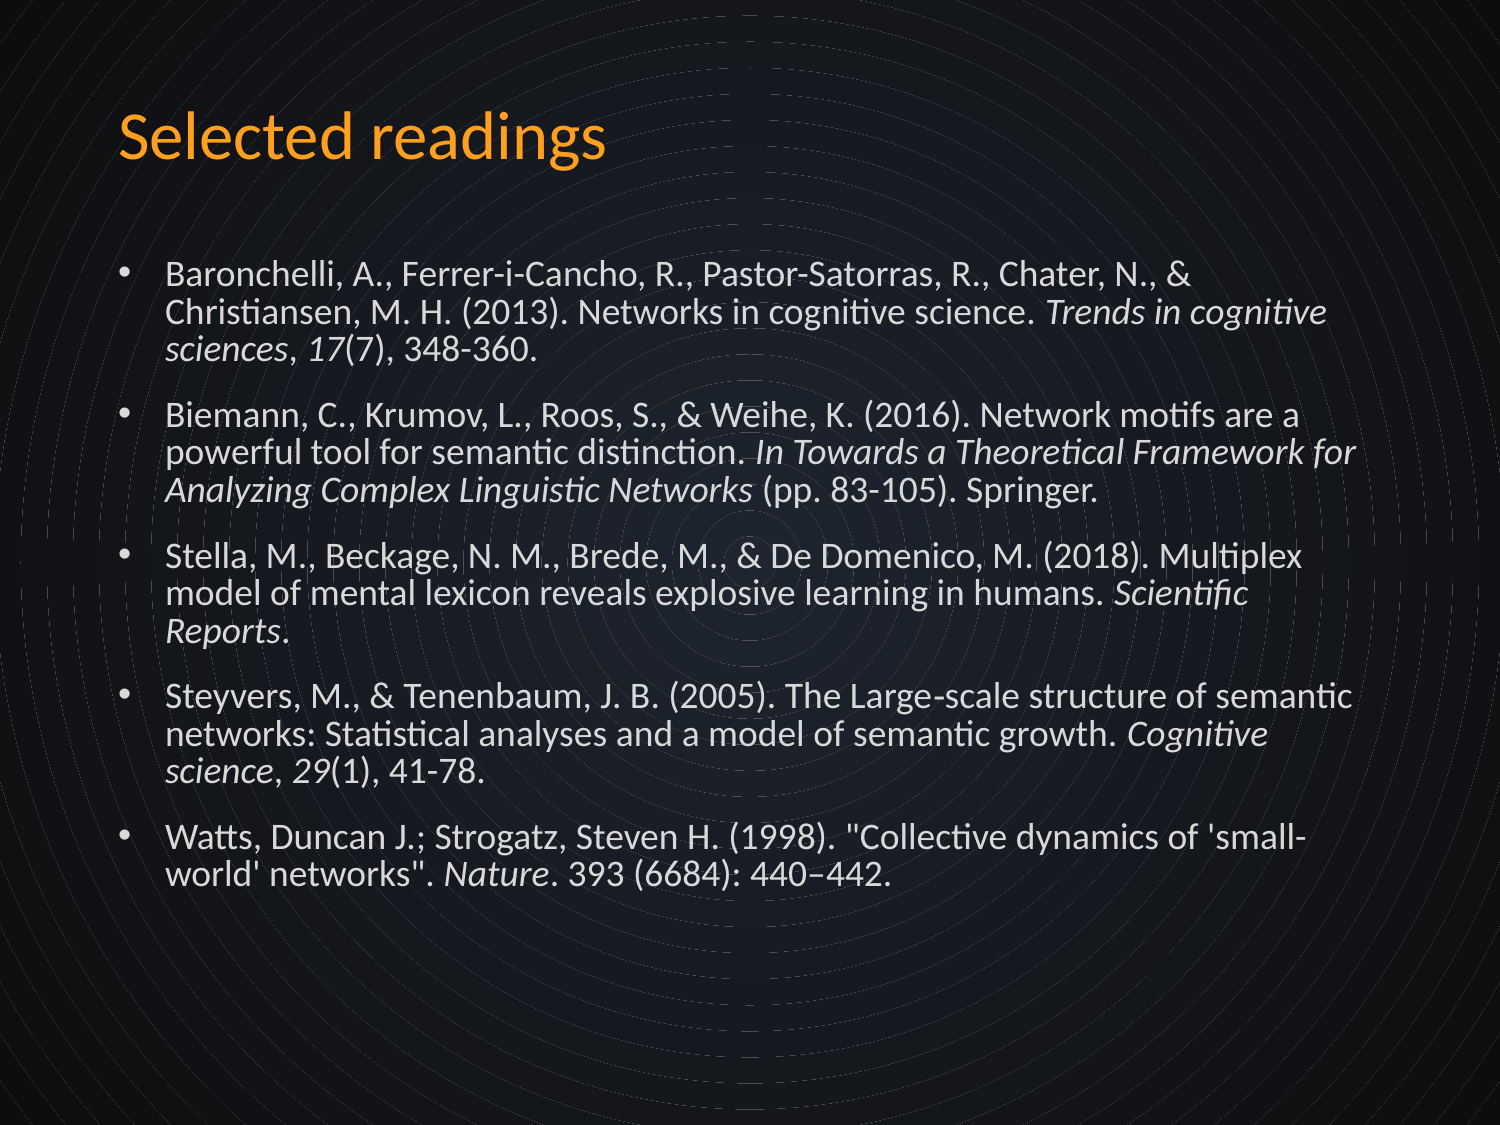

# Selected readings
Baronchelli, A., Ferrer-i-Cancho, R., Pastor-Satorras, R., Chater, N., & Christiansen, M. H. (2013). Networks in cognitive science. Trends in cognitive sciences, 17(7), 348-360.
Biemann, C., Krumov, L., Roos, S., & Weihe, K. (2016). Network motifs are a powerful tool for semantic distinction. In Towards a Theoretical Framework for Analyzing Complex Linguistic Networks (pp. 83-105). Springer.
Stella, M., Beckage, N. M., Brede, M., & De Domenico, M. (2018). Multiplex model of mental lexicon reveals explosive learning in humans. Scientific Reports.
Steyvers, M., & Tenenbaum, J. B. (2005). The Large‐scale structure of semantic networks: Statistical analyses and a model of semantic growth. Cognitive science, 29(1), 41-78.
Watts, Duncan J.; Strogatz, Steven H. (1998). "Collective dynamics of 'small-world' networks". Nature. 393 (6684): 440–442.